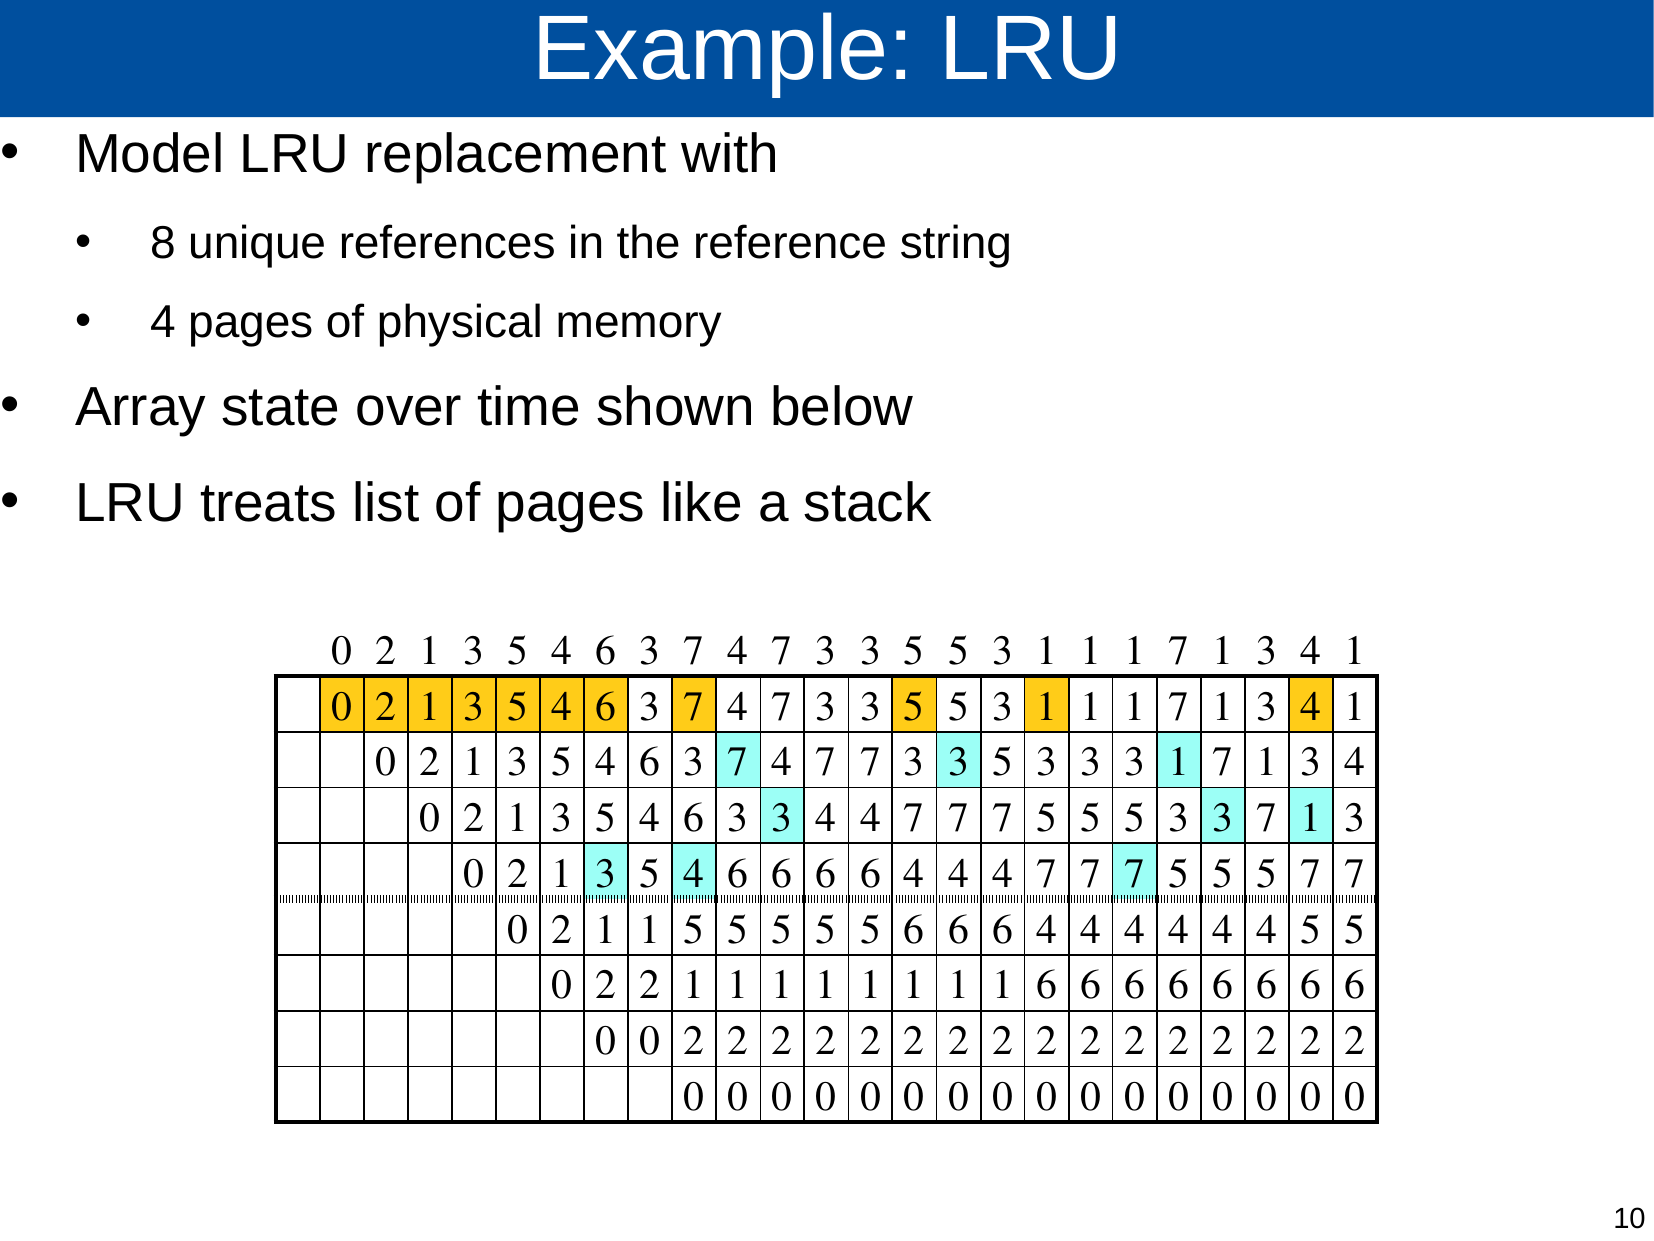

# Example: LRU
Model LRU replacement with
8 unique references in the reference string
4 pages of physical memory
Array state over time shown below
LRU treats list of pages like a stack
|  | 0 | 2 | 1 | 3 | 5 | 4 | 6 | 3 | 7 | 4 | 7 | 3 | 3 | 5 | 5 | 3 | 1 | 1 | 1 | 7 | 1 | 3 | 4 | 1 |
| --- | --- | --- | --- | --- | --- | --- | --- | --- | --- | --- | --- | --- | --- | --- | --- | --- | --- | --- | --- | --- | --- | --- | --- | --- |
|  | 0 | 2 | 1 | 3 | 5 | 4 | 6 | 3 | 7 | 4 | 7 | 3 | 3 | 5 | 5 | 3 | 1 | 1 | 1 | 7 | 1 | 3 | 4 | 1 |
|  |  | 0 | 2 | 1 | 3 | 5 | 4 | 6 | 3 | 7 | 4 | 7 | 7 | 3 | 3 | 5 | 3 | 3 | 3 | 1 | 7 | 1 | 3 | 4 |
|  |  |  | 0 | 2 | 1 | 3 | 5 | 4 | 6 | 3 | 3 | 4 | 4 | 7 | 7 | 7 | 5 | 5 | 5 | 3 | 3 | 7 | 1 | 3 |
|  |  |  |  | 0 | 2 | 1 | 3 | 5 | 4 | 6 | 6 | 6 | 6 | 4 | 4 | 4 | 7 | 7 | 7 | 5 | 5 | 5 | 7 | 7 |
|  |  |  |  |  | 0 | 2 | 1 | 1 | 5 | 5 | 5 | 5 | 5 | 6 | 6 | 6 | 4 | 4 | 4 | 4 | 4 | 4 | 5 | 5 |
|  |  |  |  |  |  | 0 | 2 | 2 | 1 | 1 | 1 | 1 | 1 | 1 | 1 | 1 | 6 | 6 | 6 | 6 | 6 | 6 | 6 | 6 |
|  |  |  |  |  |  |  | 0 | 0 | 2 | 2 | 2 | 2 | 2 | 2 | 2 | 2 | 2 | 2 | 2 | 2 | 2 | 2 | 2 | 2 |
|  |  |  |  |  |  |  |  |  | 0 | 0 | 0 | 0 | 0 | 0 | 0 | 0 | 0 | 0 | 0 | 0 | 0 | 0 | 0 | 0 |
CS 1550 – Operating Systems – Sherif Khattab
10